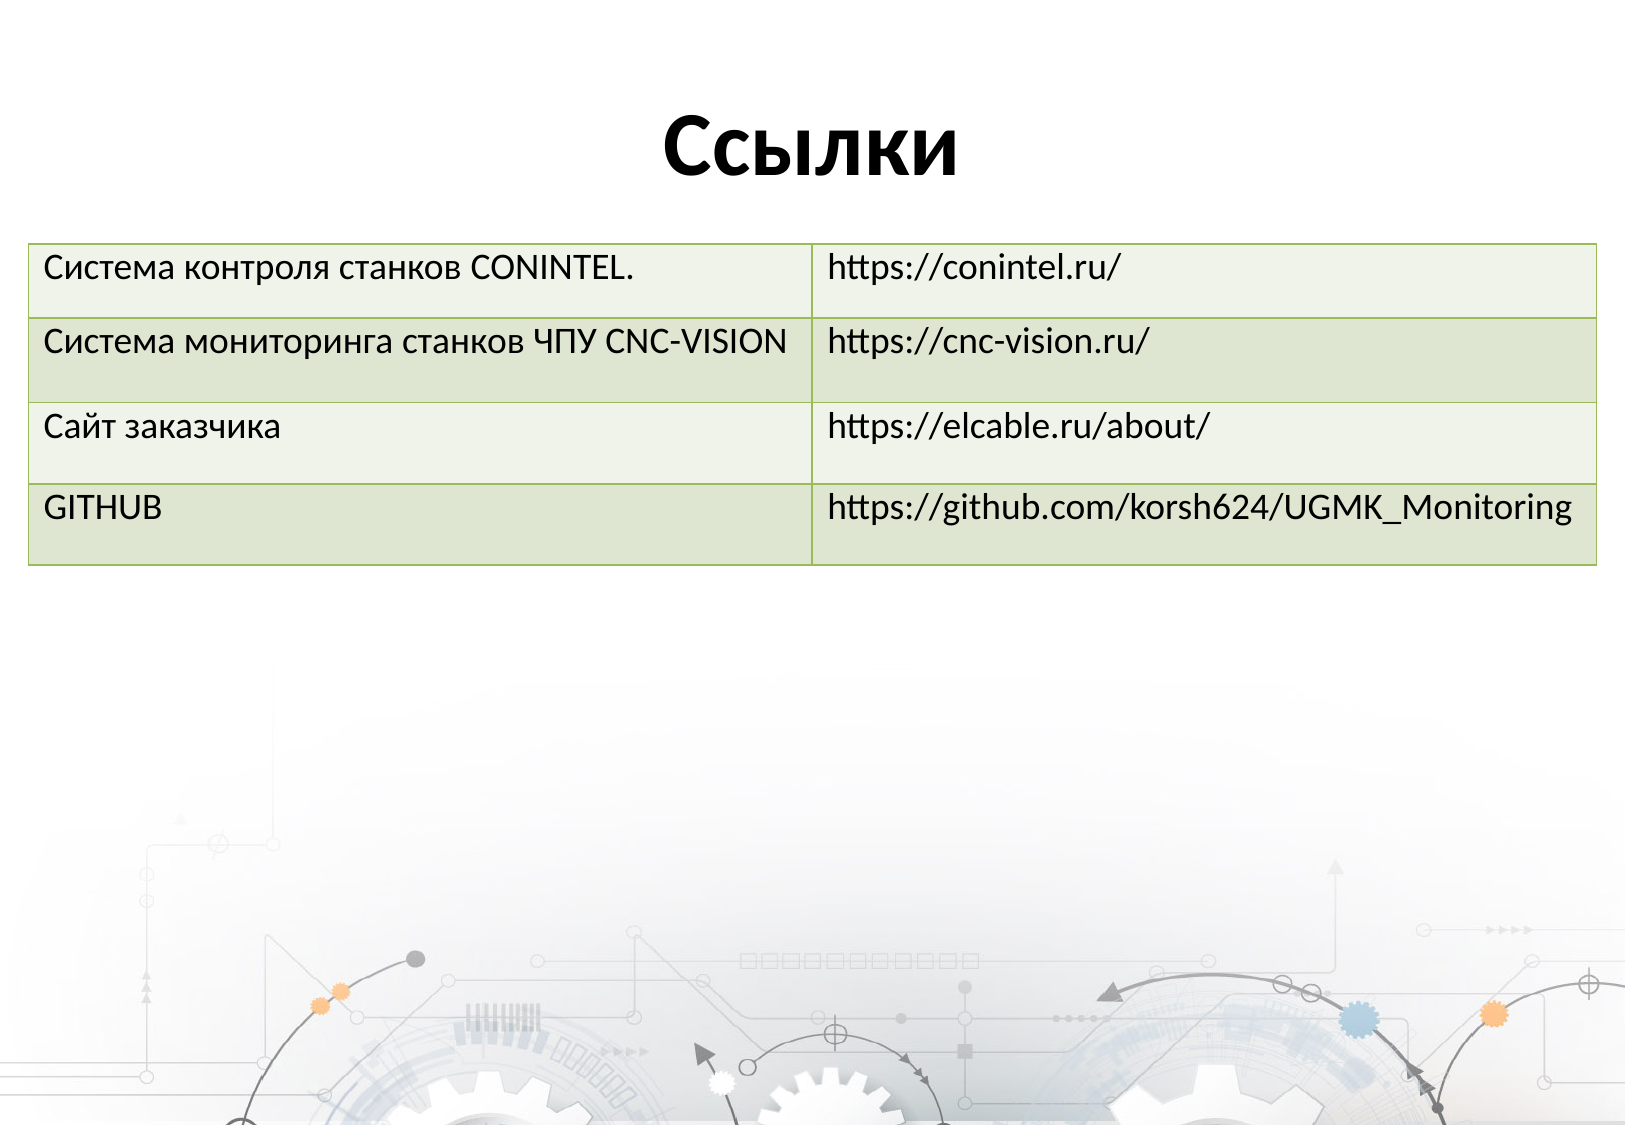

# Ссылки
| Система контроля станков CONINTEL. | https://conintel.ru/ |
| --- | --- |
| Система мониторинга станков ЧПУ CNC-VISION | https://cnc-vision.ru/ |
| Сайт заказчика | https://elcable.ru/about/ |
| GITHUB | https://github.com/korsh624/UGMK\_Monitoring |